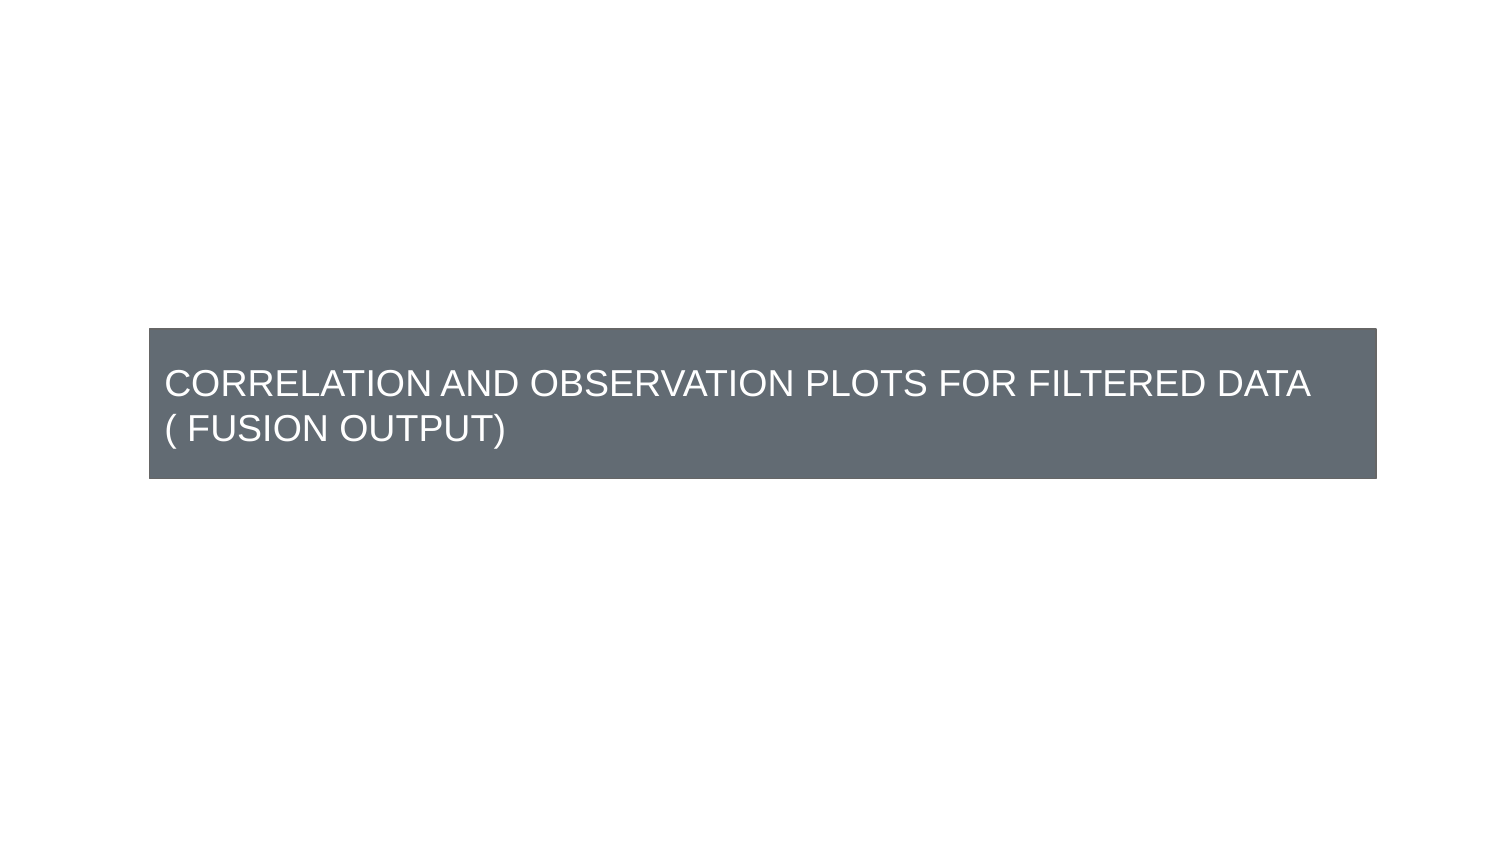

CORRELATION AND OBSERVATION PLOTS FOR FILTERED DATA
( FUSION OUTPUT)